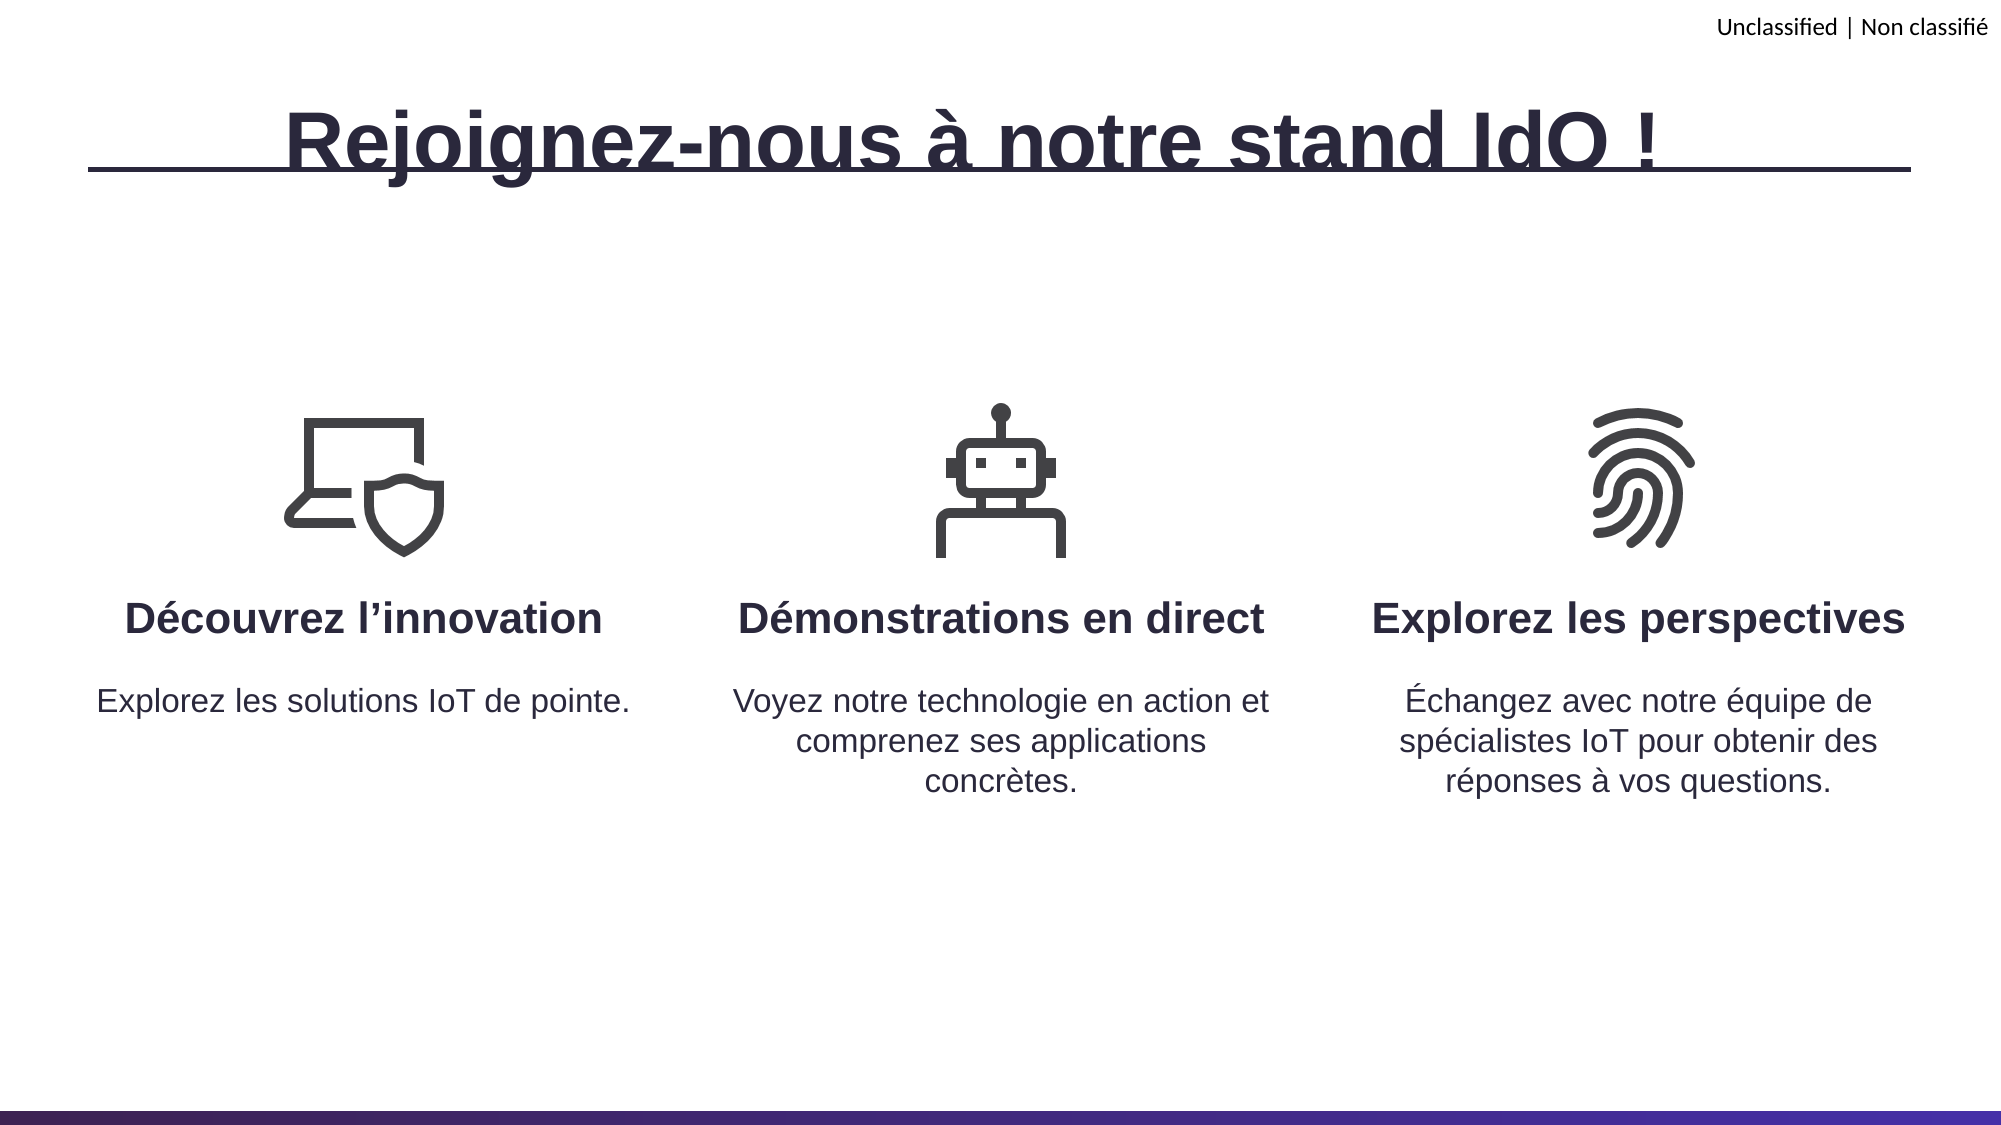

Rejoignez-nous à notre stand IdO !
Découvrez l’innovation
Explorez les solutions IoT de pointe.
Démonstrations en direct
Voyez notre technologie en action et comprenez ses applications concrètes.
Explorez les perspectives
Échangez avec notre équipe de spécialistes IoT pour obtenir des réponses à vos questions.